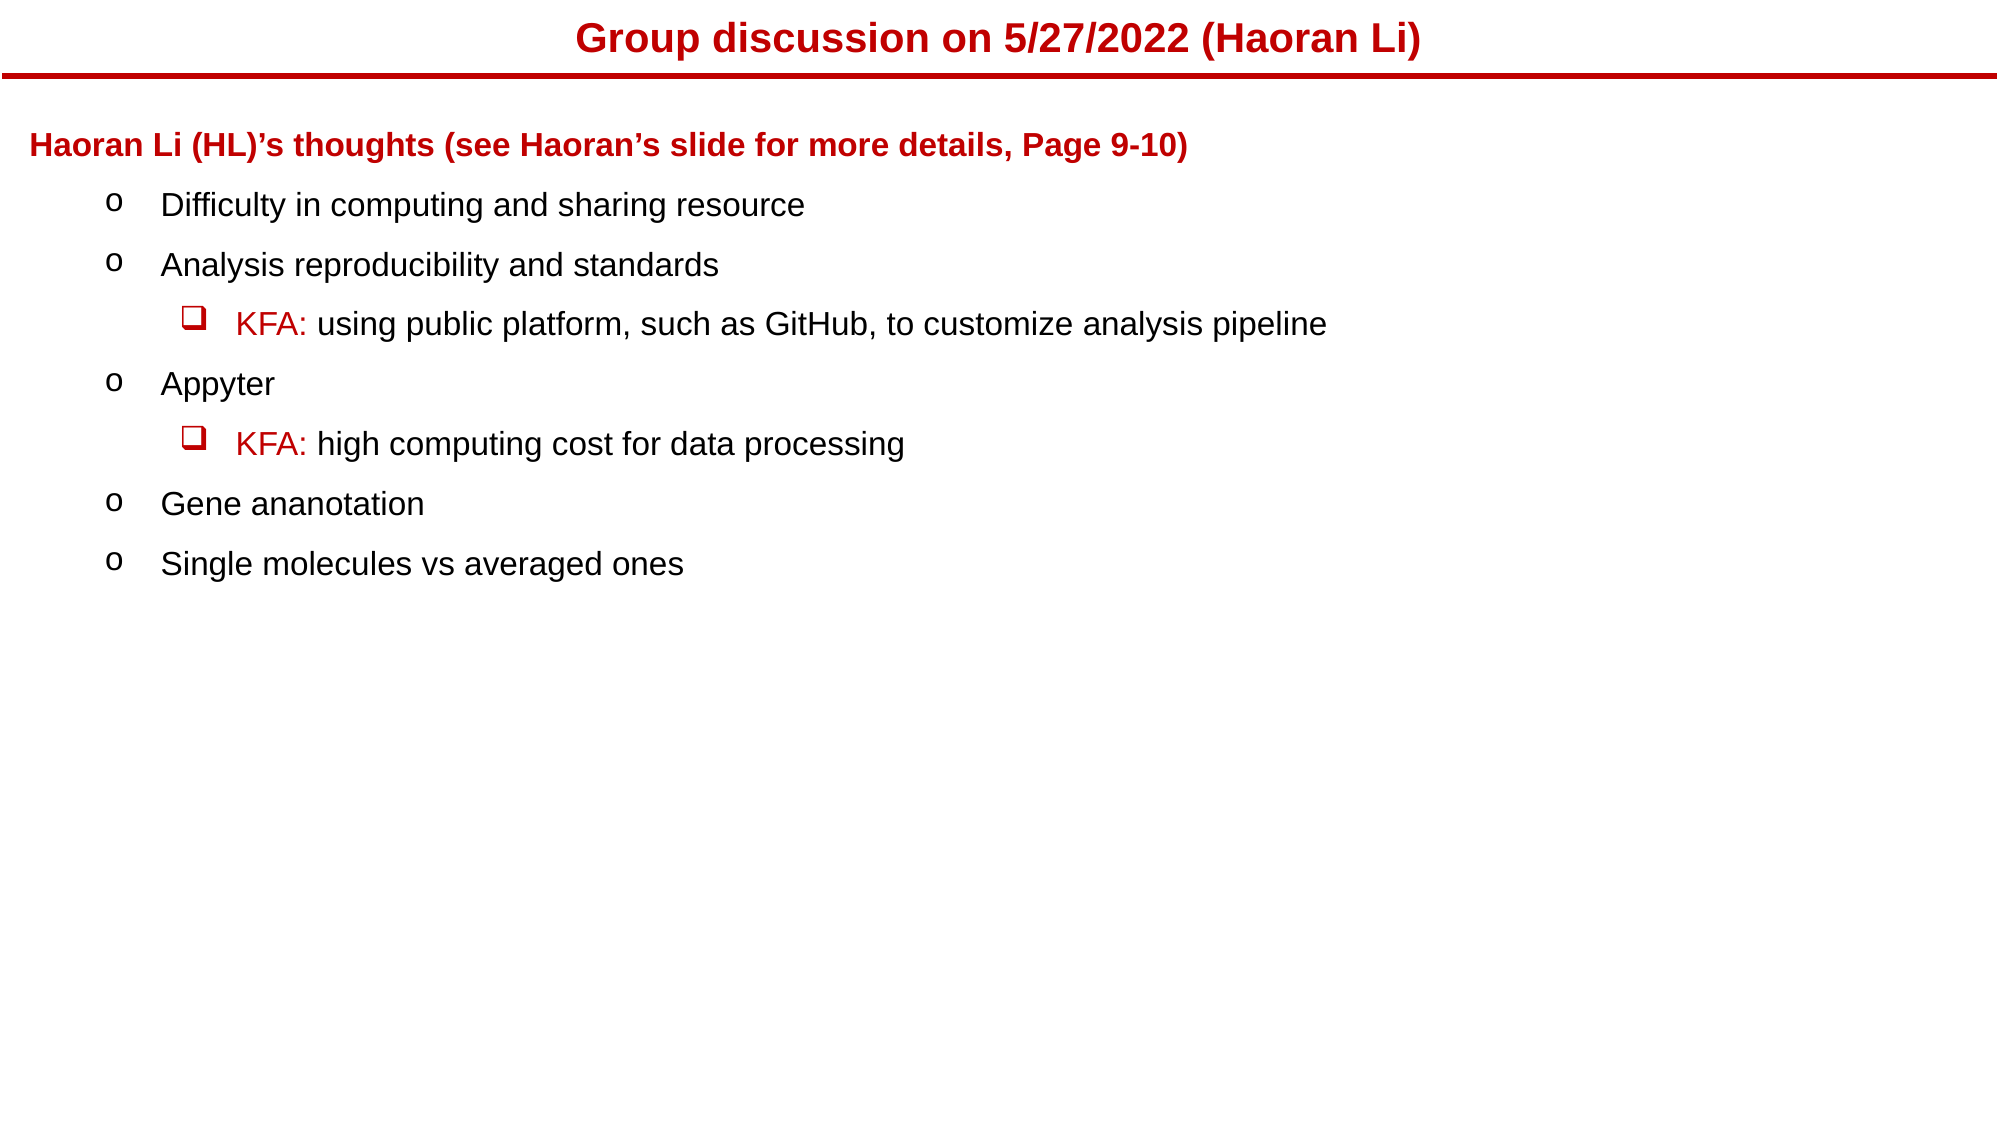

Group discussion on 5/27/2022 (Haoran Li)
Haoran Li (HL)’s thoughts (see Haoran’s slide for more details, Page 9-10)
Difficulty in computing and sharing resource
Analysis reproducibility and standards
KFA: using public platform, such as GitHub, to customize analysis pipeline
Appyter
KFA: high computing cost for data processing
Gene ananotation
Single molecules vs averaged ones